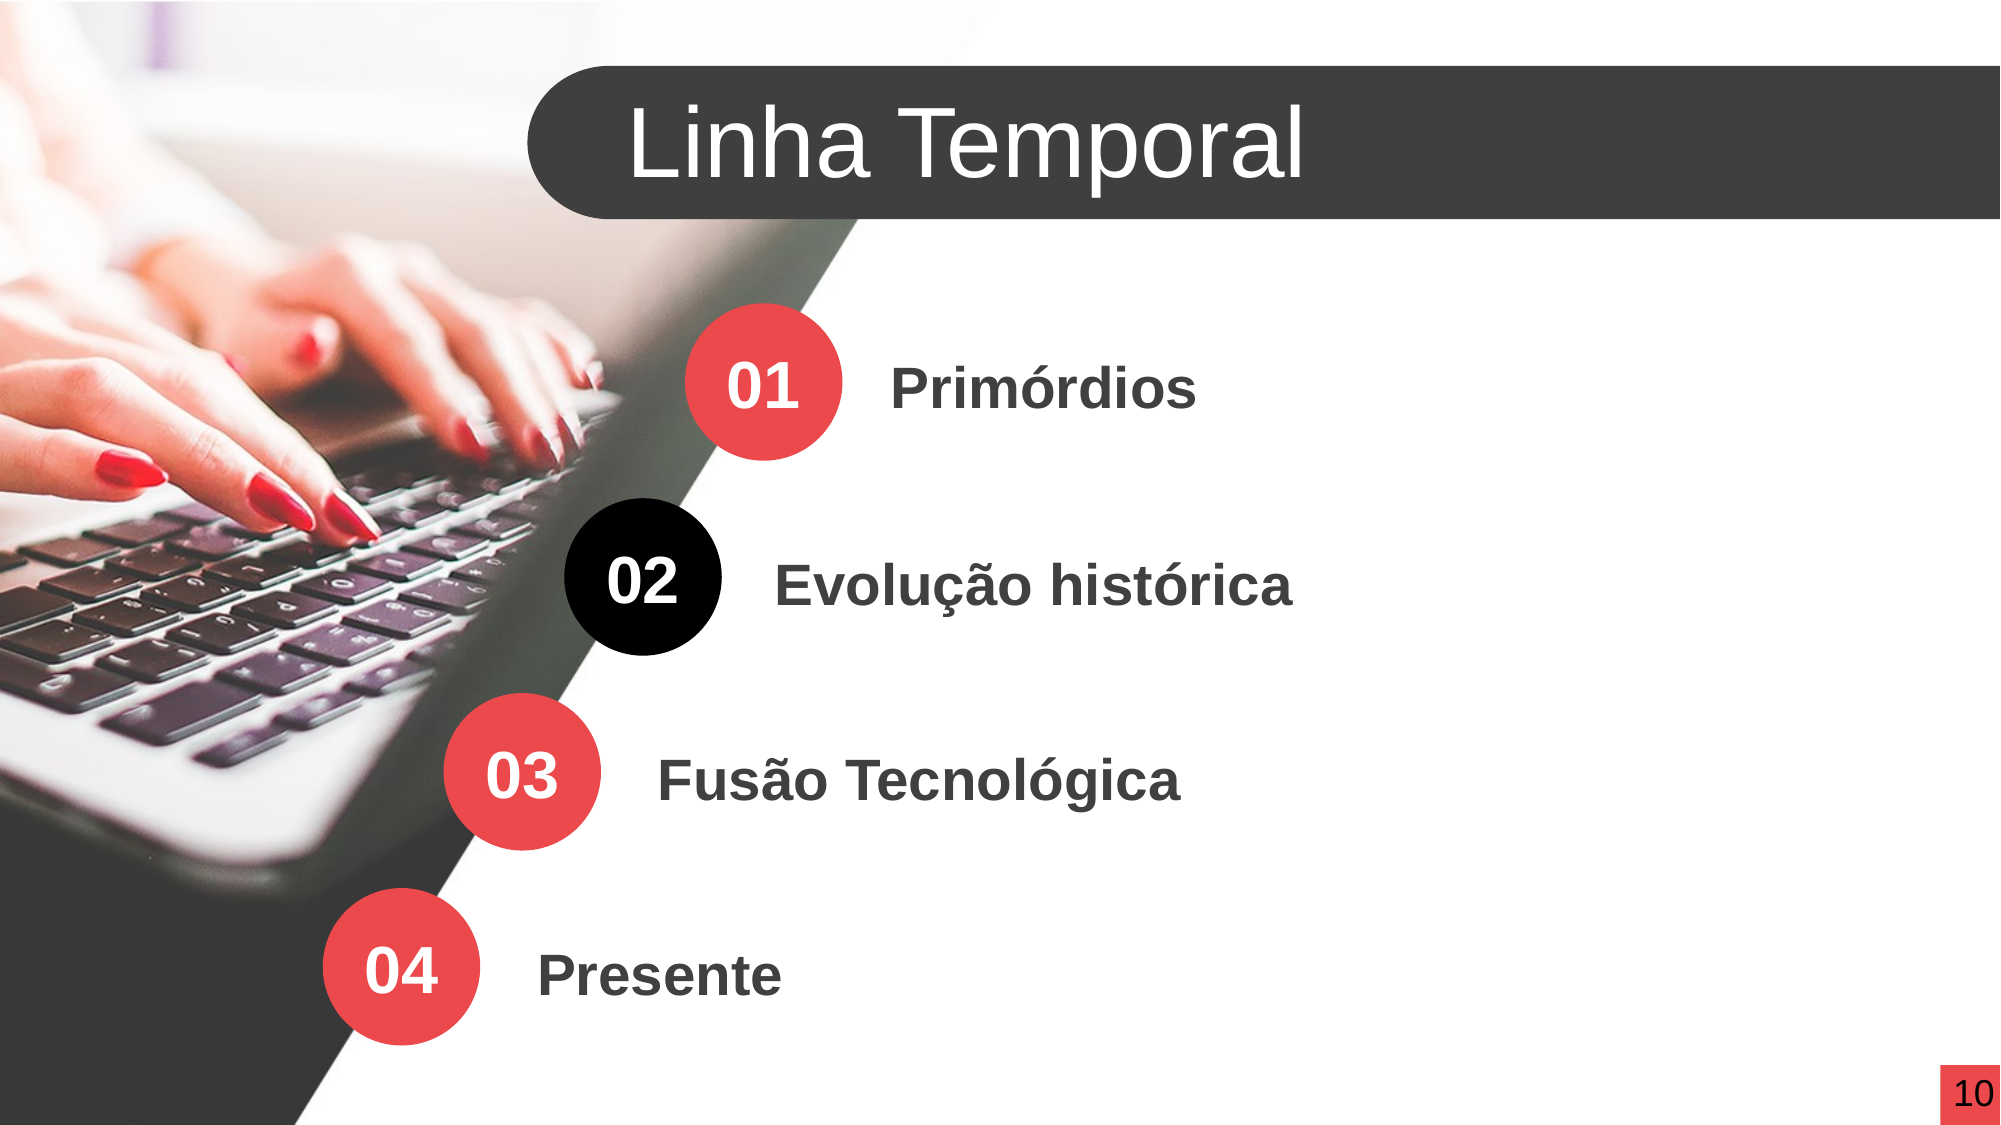

Linha Temporal

01
Primórdios

02
Evolução histórica

03
Fusão Tecnológica

04
Presente
10